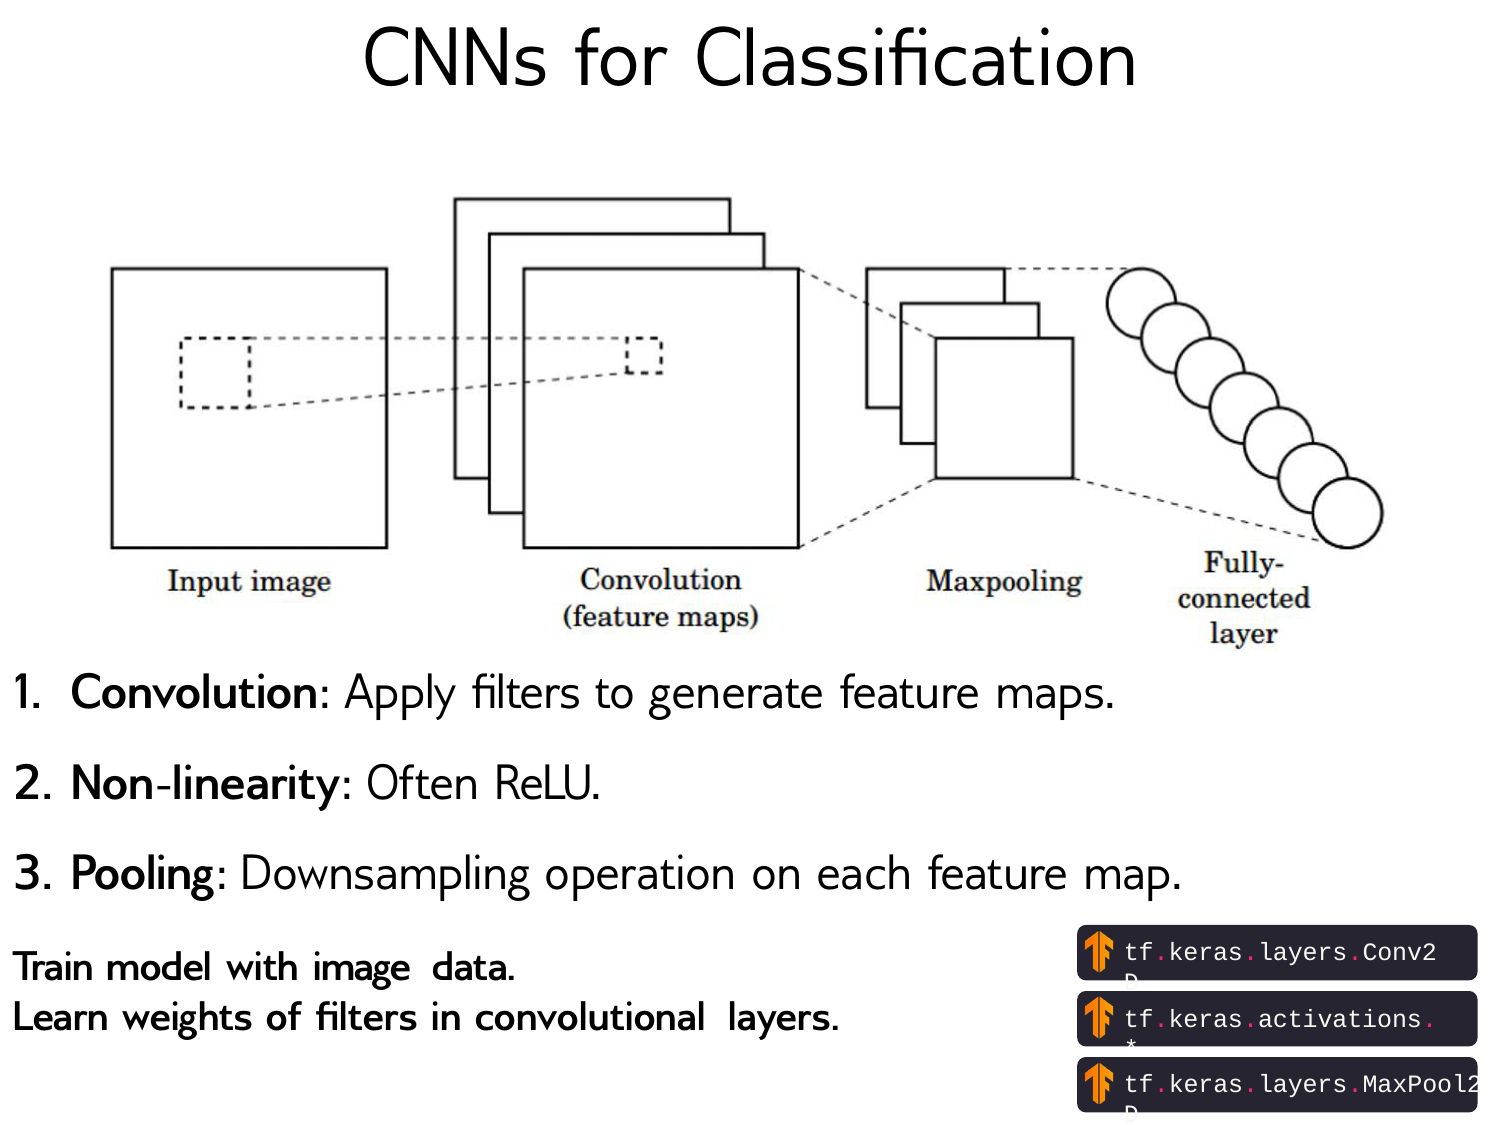

# CNNs for Classification

Convolution: Apply filters to generate feature maps.
Non-linearity: Often ReLU.
Pooling: Downsampling operation on each feature map.
Train model with image data.
Learn weights of filters in convolutional layers.

tf.keras.layers.Conv2D

tf.keras.activations.*

tf.keras.layers.MaxPool2D